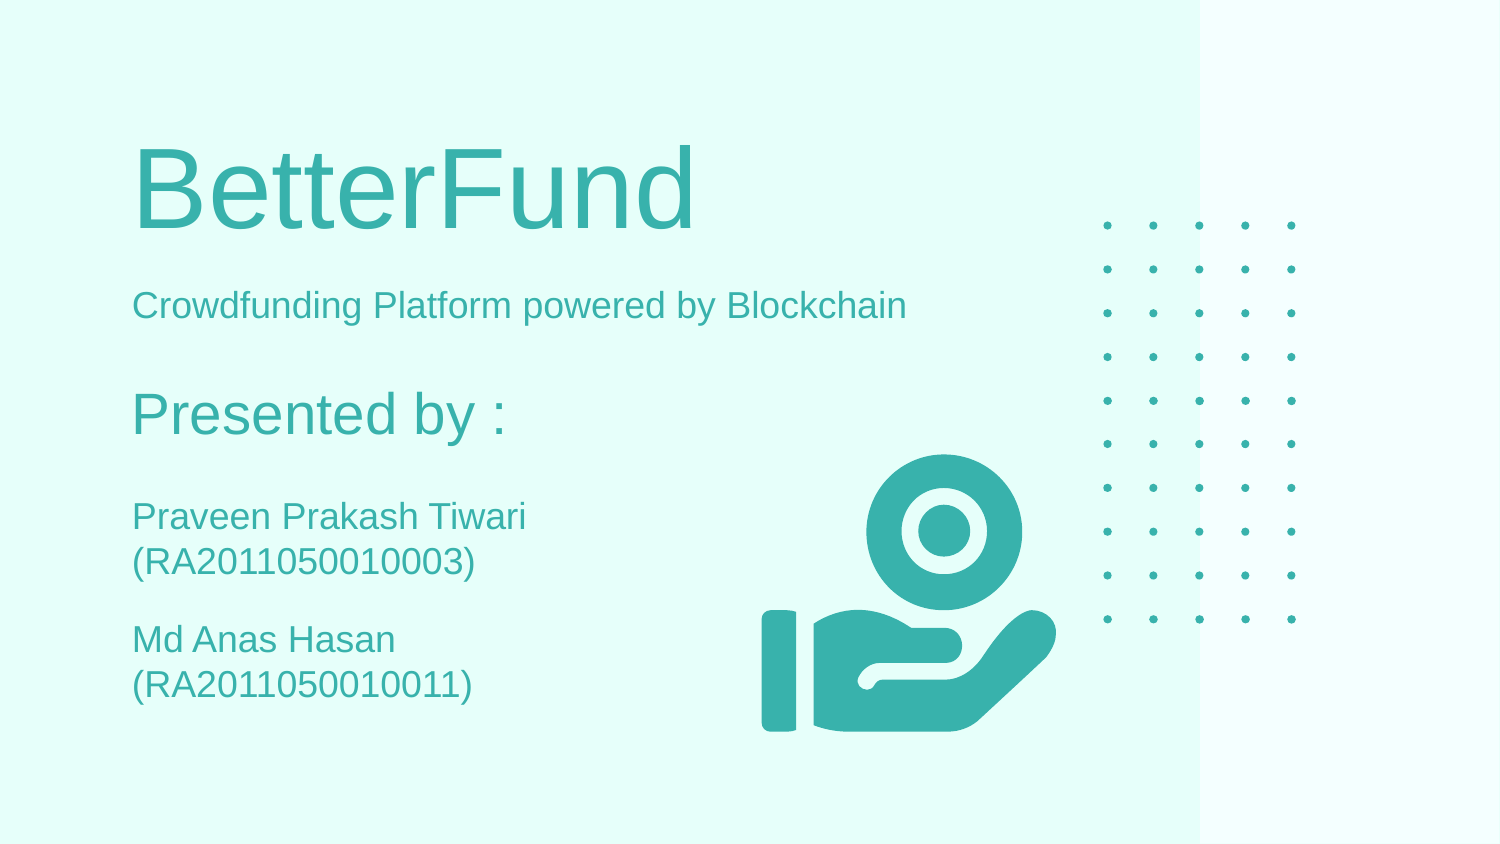

# BetterFund
Crowdfunding Platform powered by Blockchain
Presented by :

Praveen Prakash Tiwari (RA2011050010003)
Md Anas Hasan (RA2011050010011)